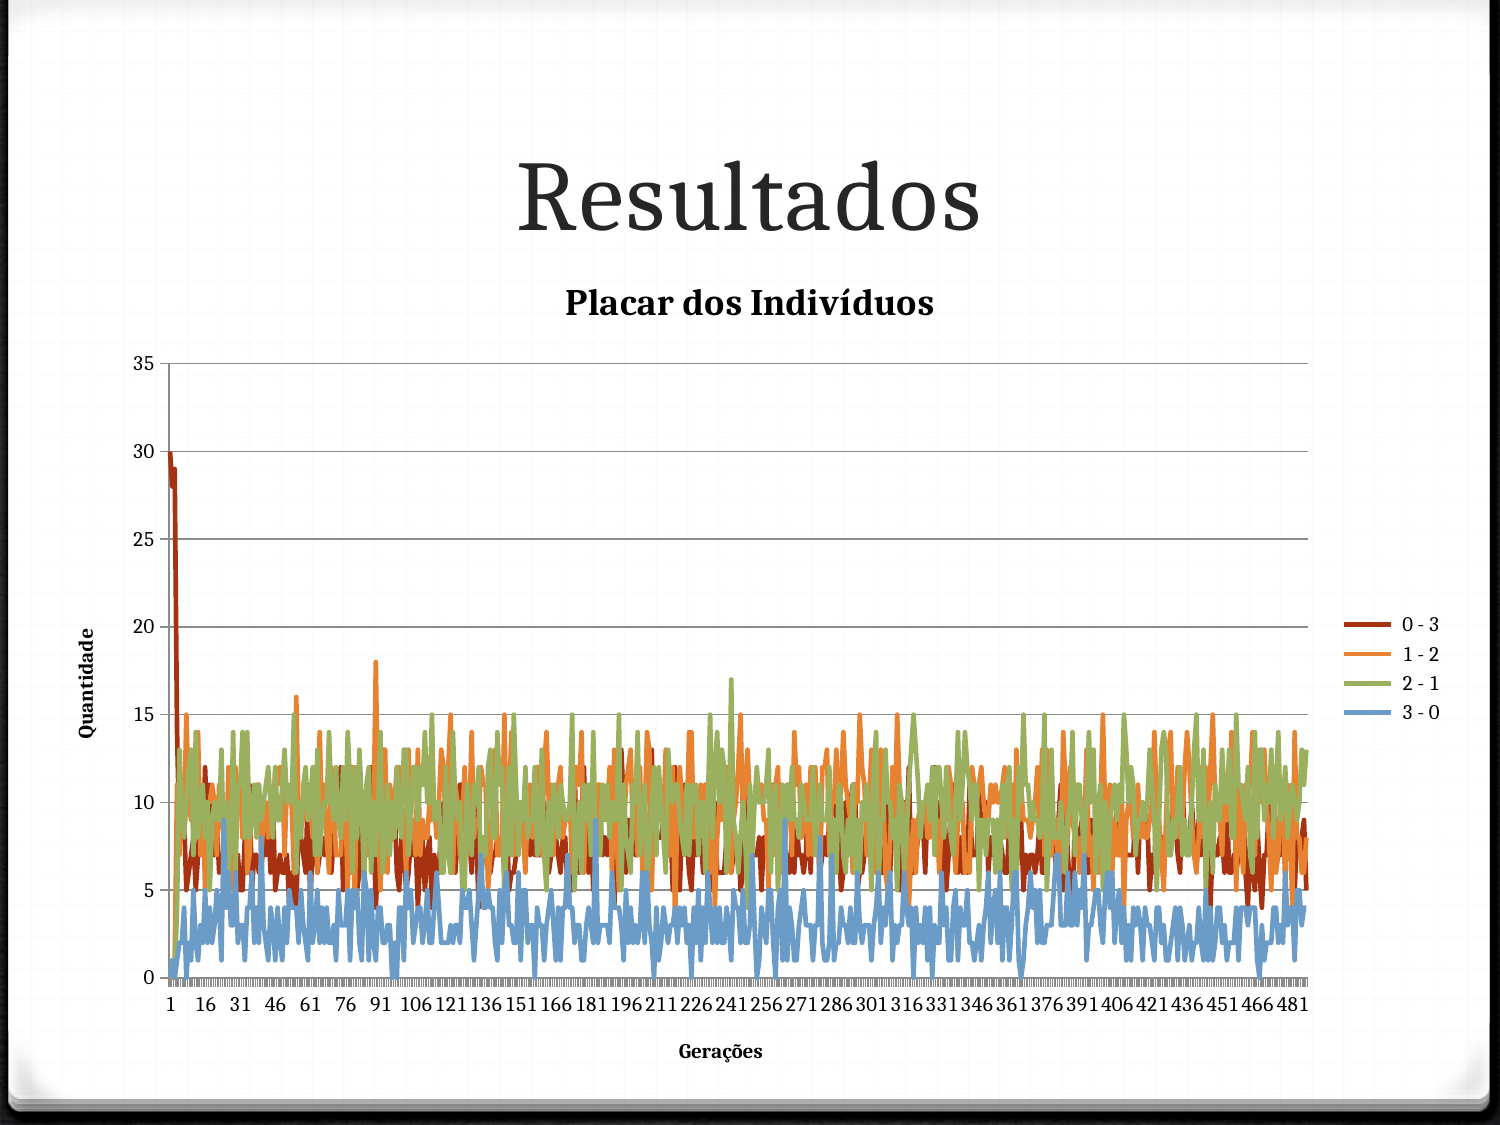

# Resultados

### Chart: Placar dos Indivíduos

| Category |  0 - 3 |  1 - 2 |  2 - 1 |  3 - 0 |
|---|---|---|---|---|